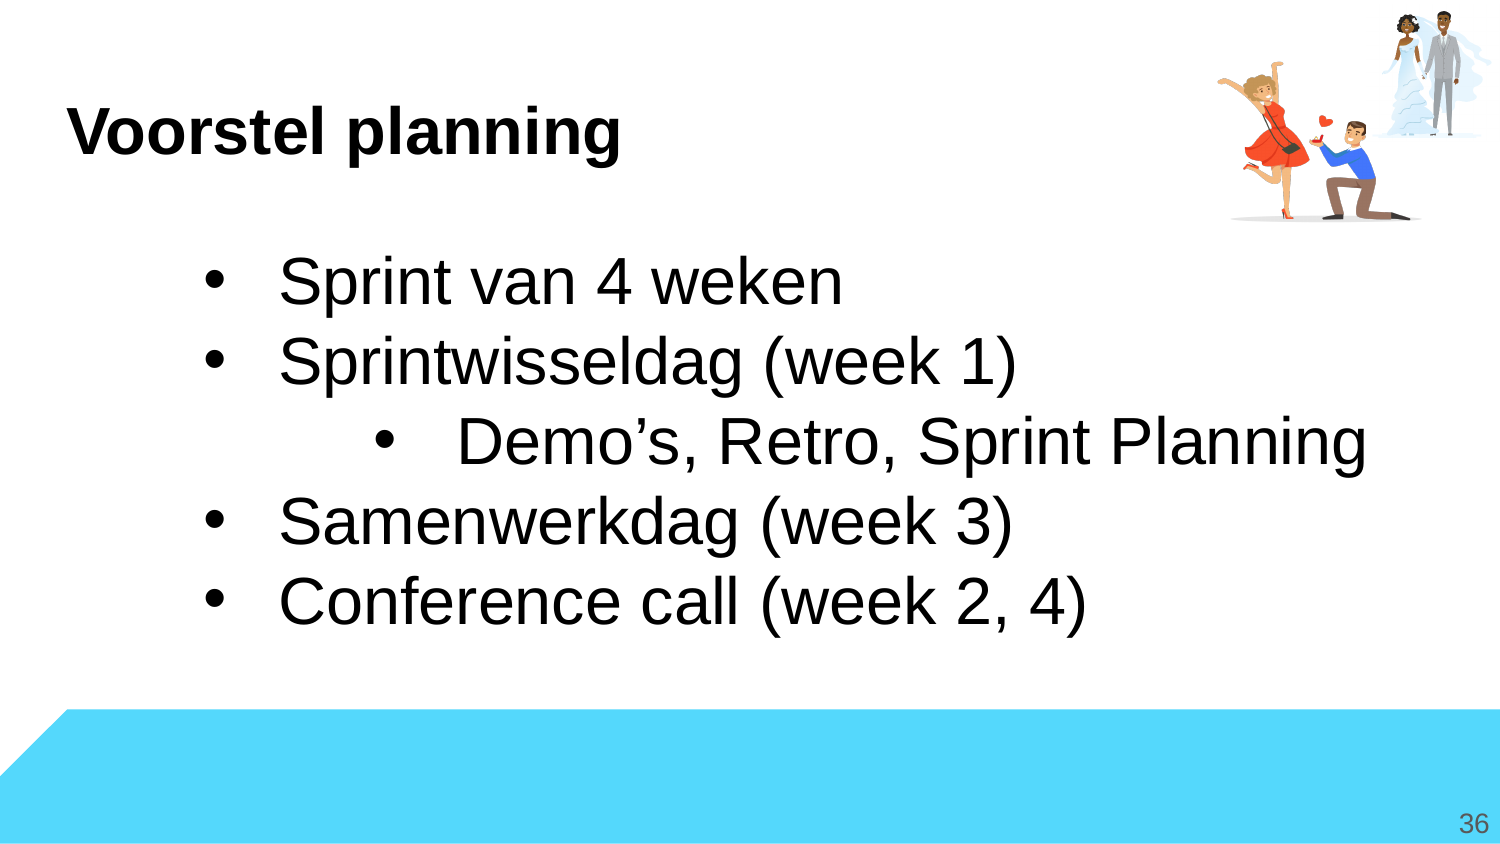

# Voorstel planning
Sprint van 4 weken
Sprintwisseldag (week 1)
Demo’s, Retro, Sprint Planning
Samenwerkdag (week 3)
Conference call (week 2, 4)